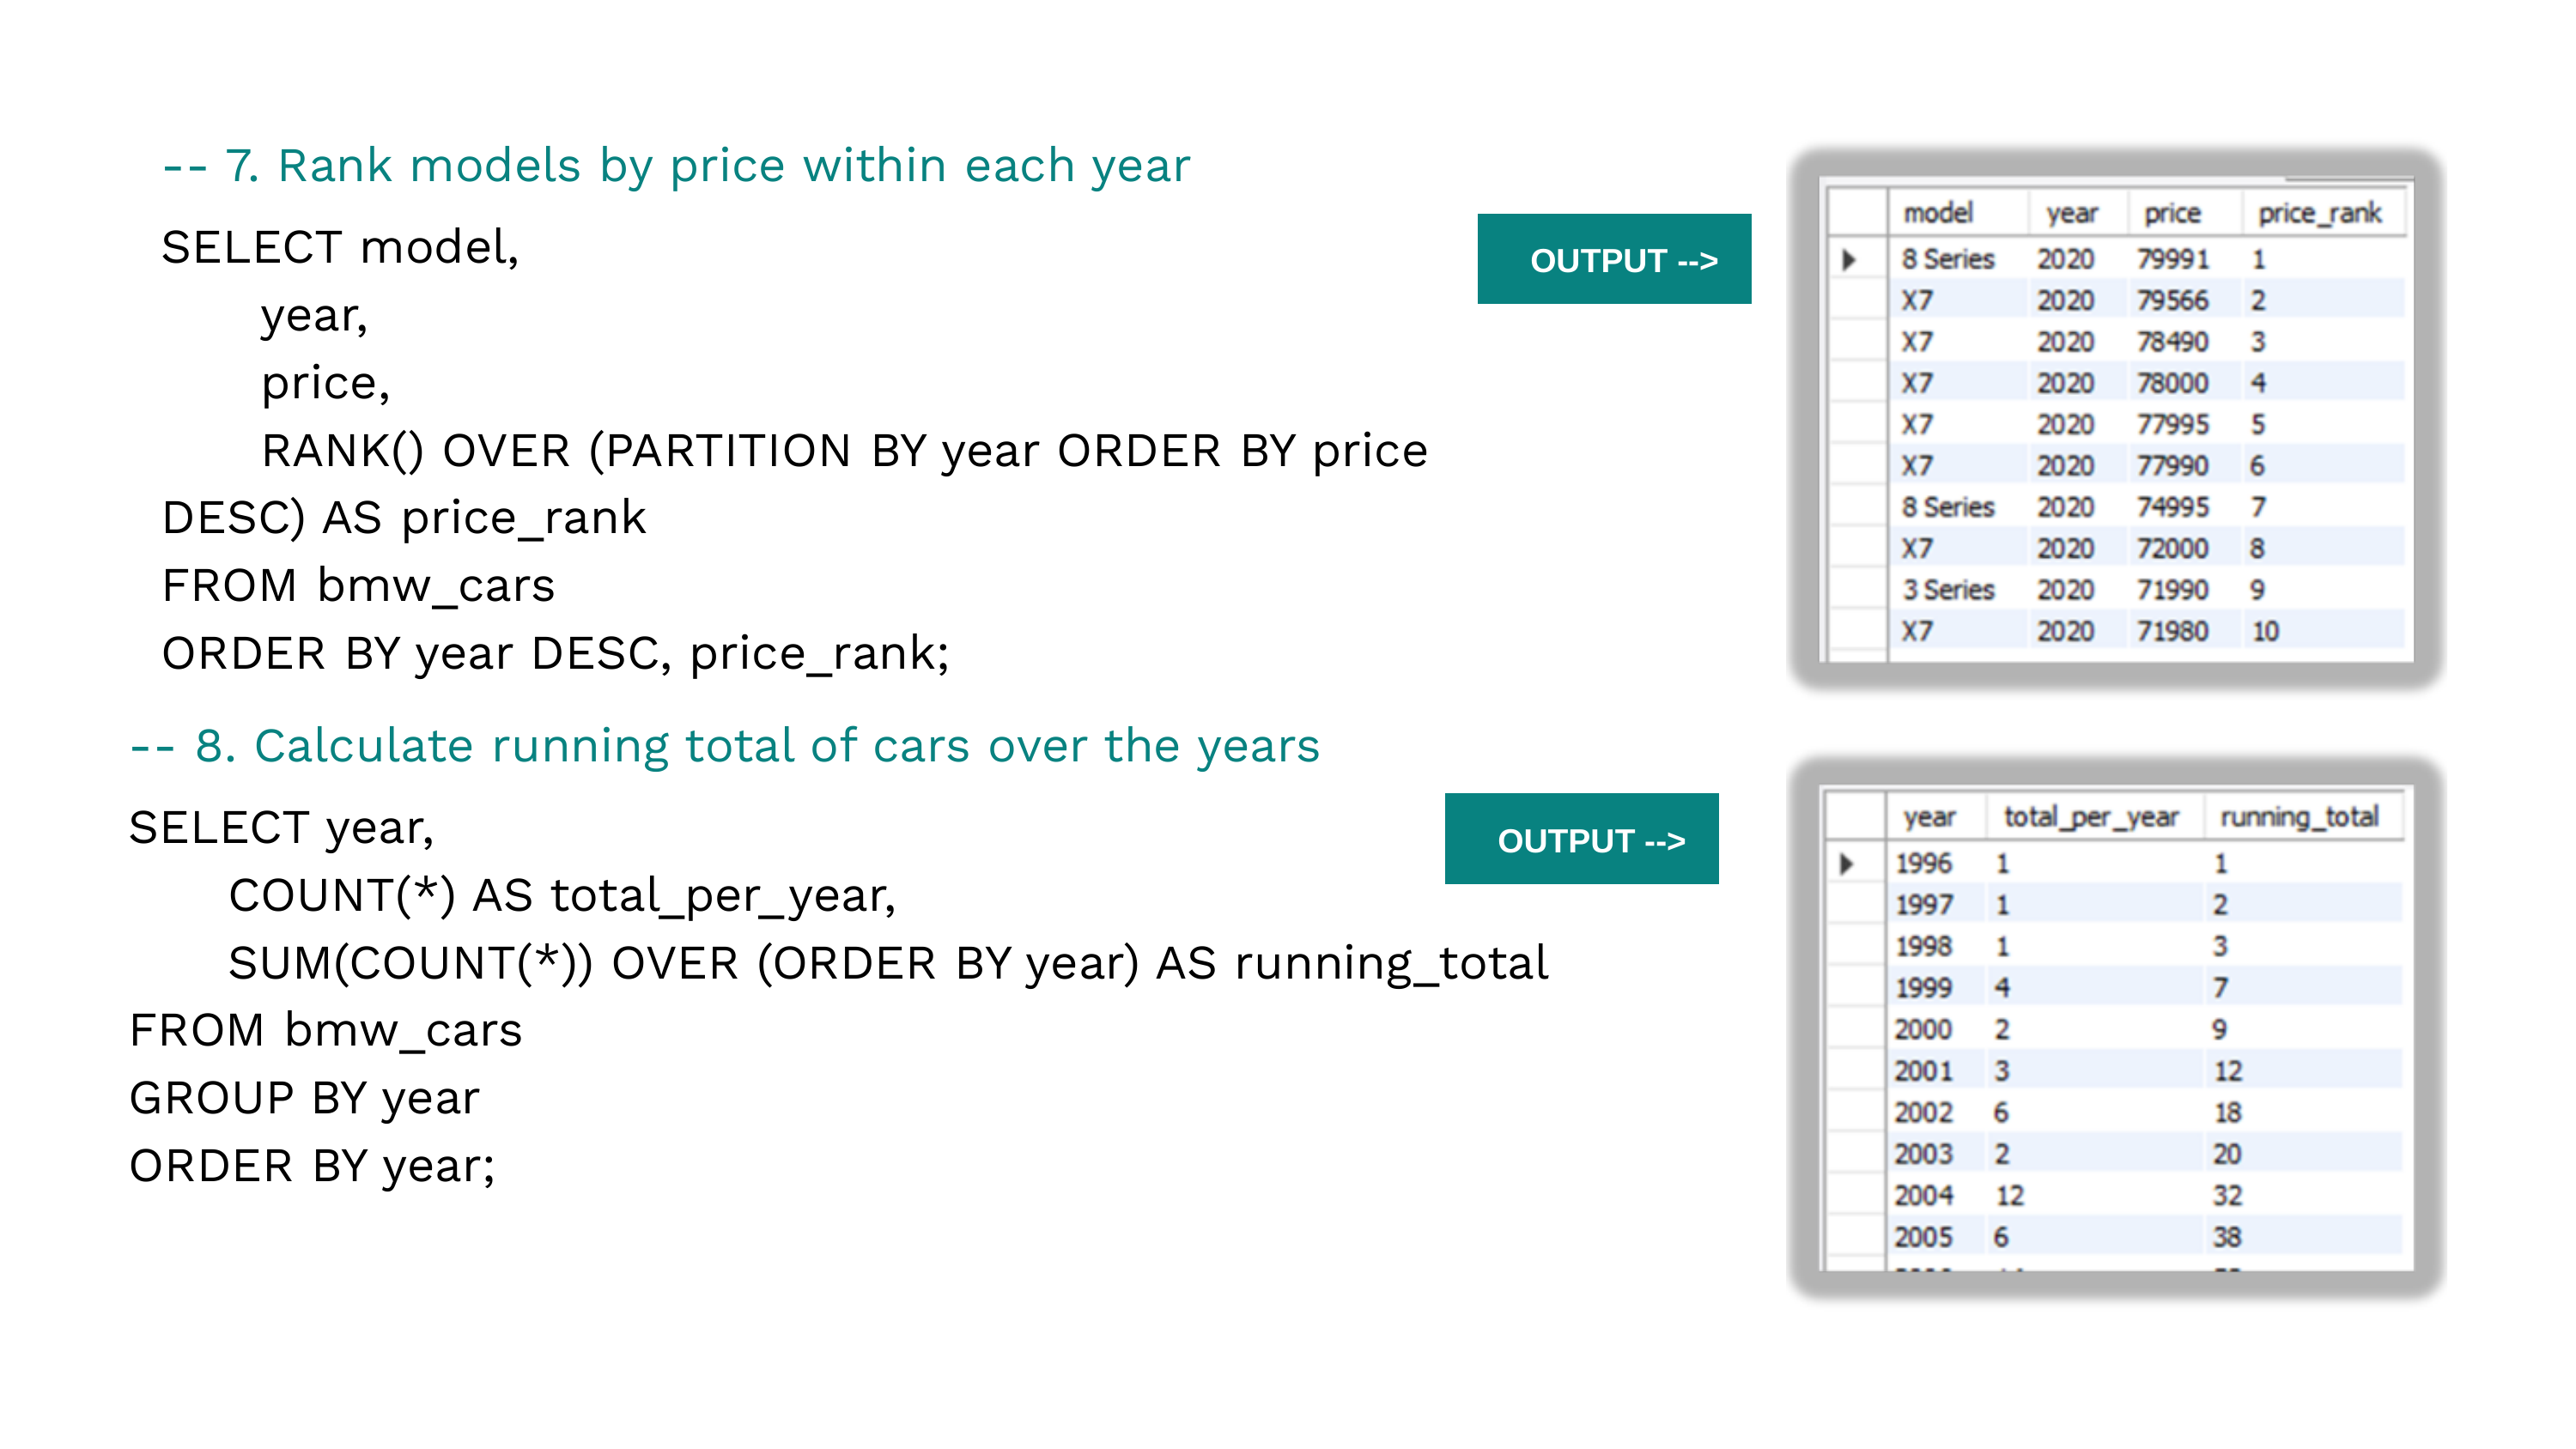

Contact
-- 7. Rank models by price within each year

SELECT model,
      year,
      price,
      RANK() OVER (PARTITION BY year ORDER BY price DESC) AS price_rank
FROM bmw_cars
ORDER BY year DESC, price_rank;

OUTPUT -->
-- 8. Calculate running total of cars over the years

SELECT year,
      COUNT(*) AS total_per_year,
      SUM(COUNT(*)) OVER (ORDER BY year) AS running_total
FROM bmw_cars
GROUP BY year
ORDER BY year;

OUTPUT -->